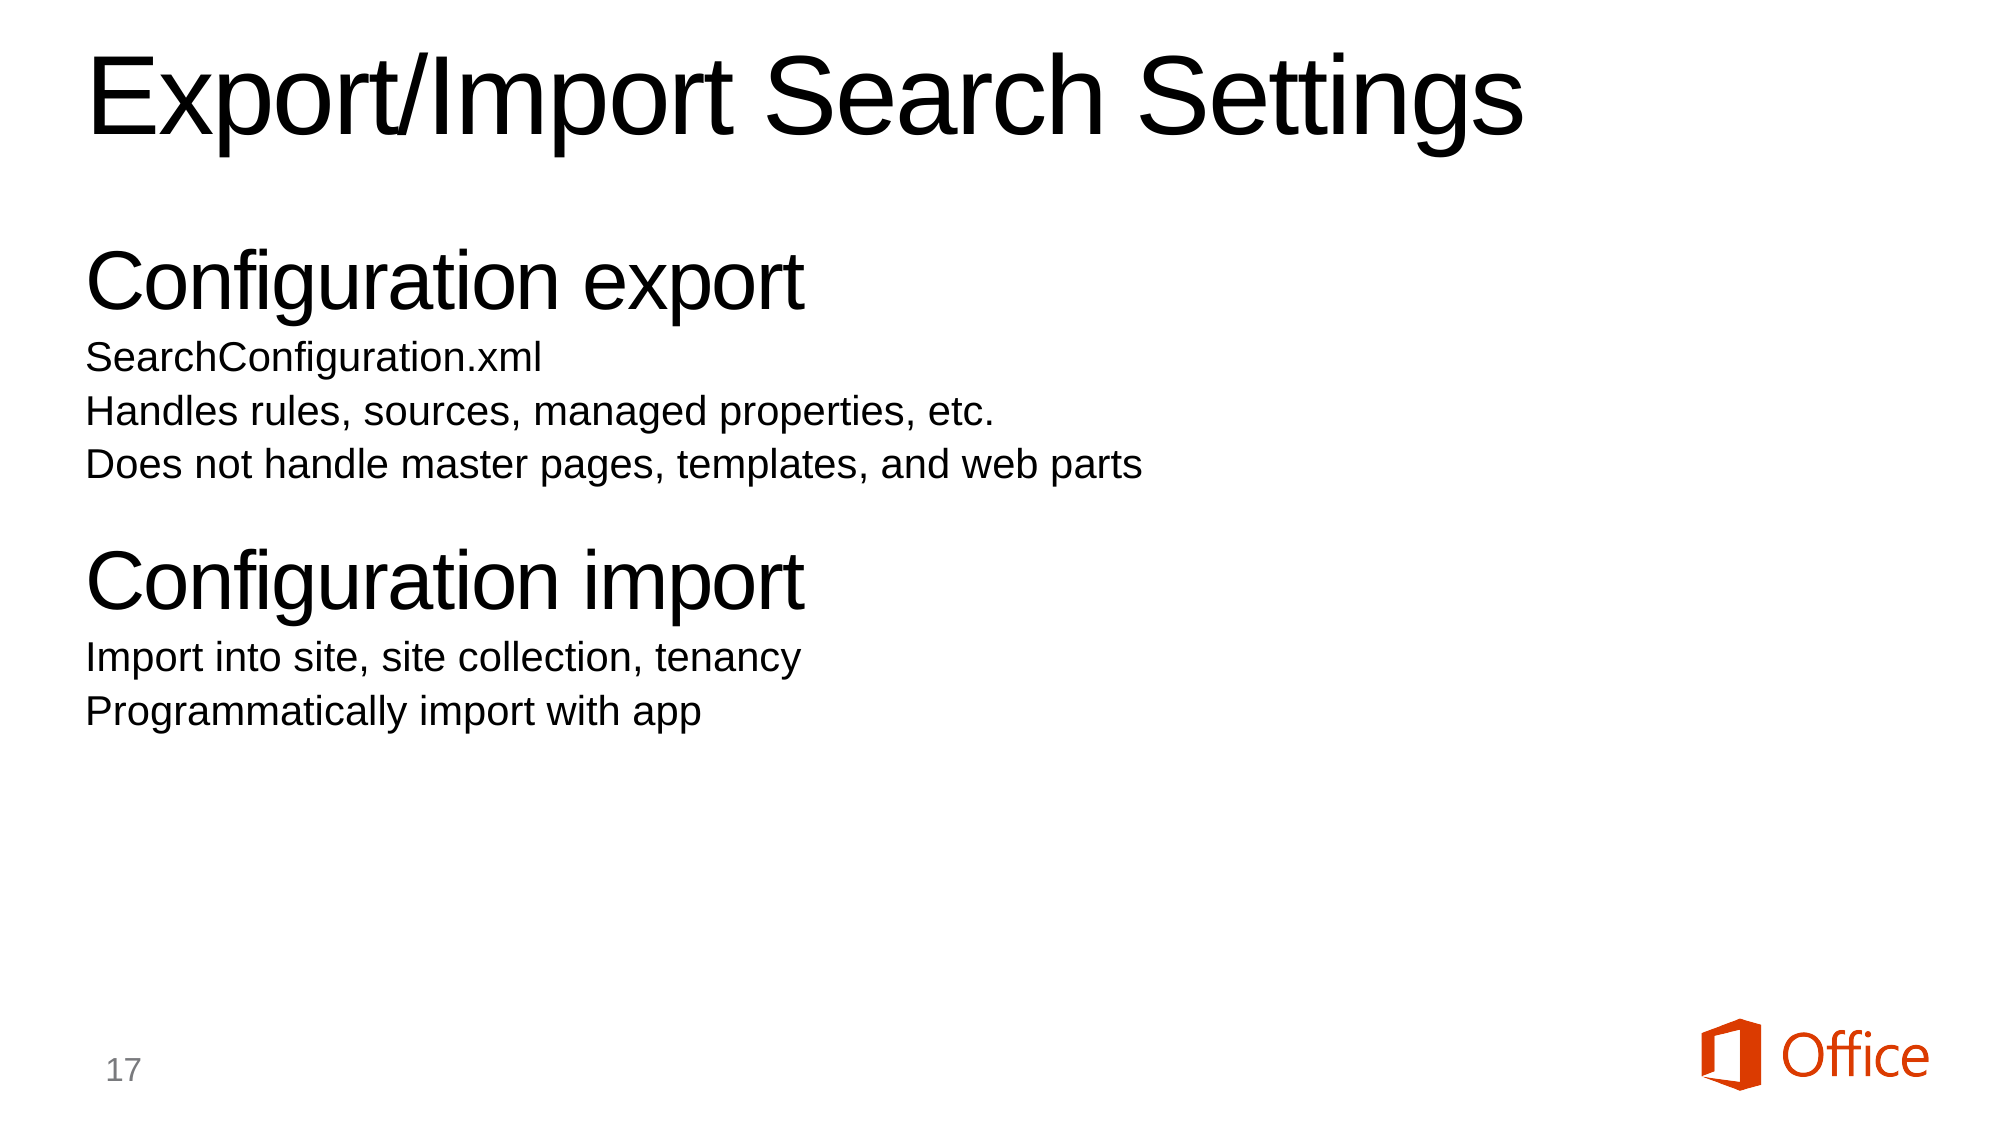

# Export/Import Search Settings
Configuration export
SearchConfiguration.xml
Handles rules, sources, managed properties, etc.
Does not handle master pages, templates, and web parts
Configuration import
Import into site, site collection, tenancy
Programmatically import with app

17